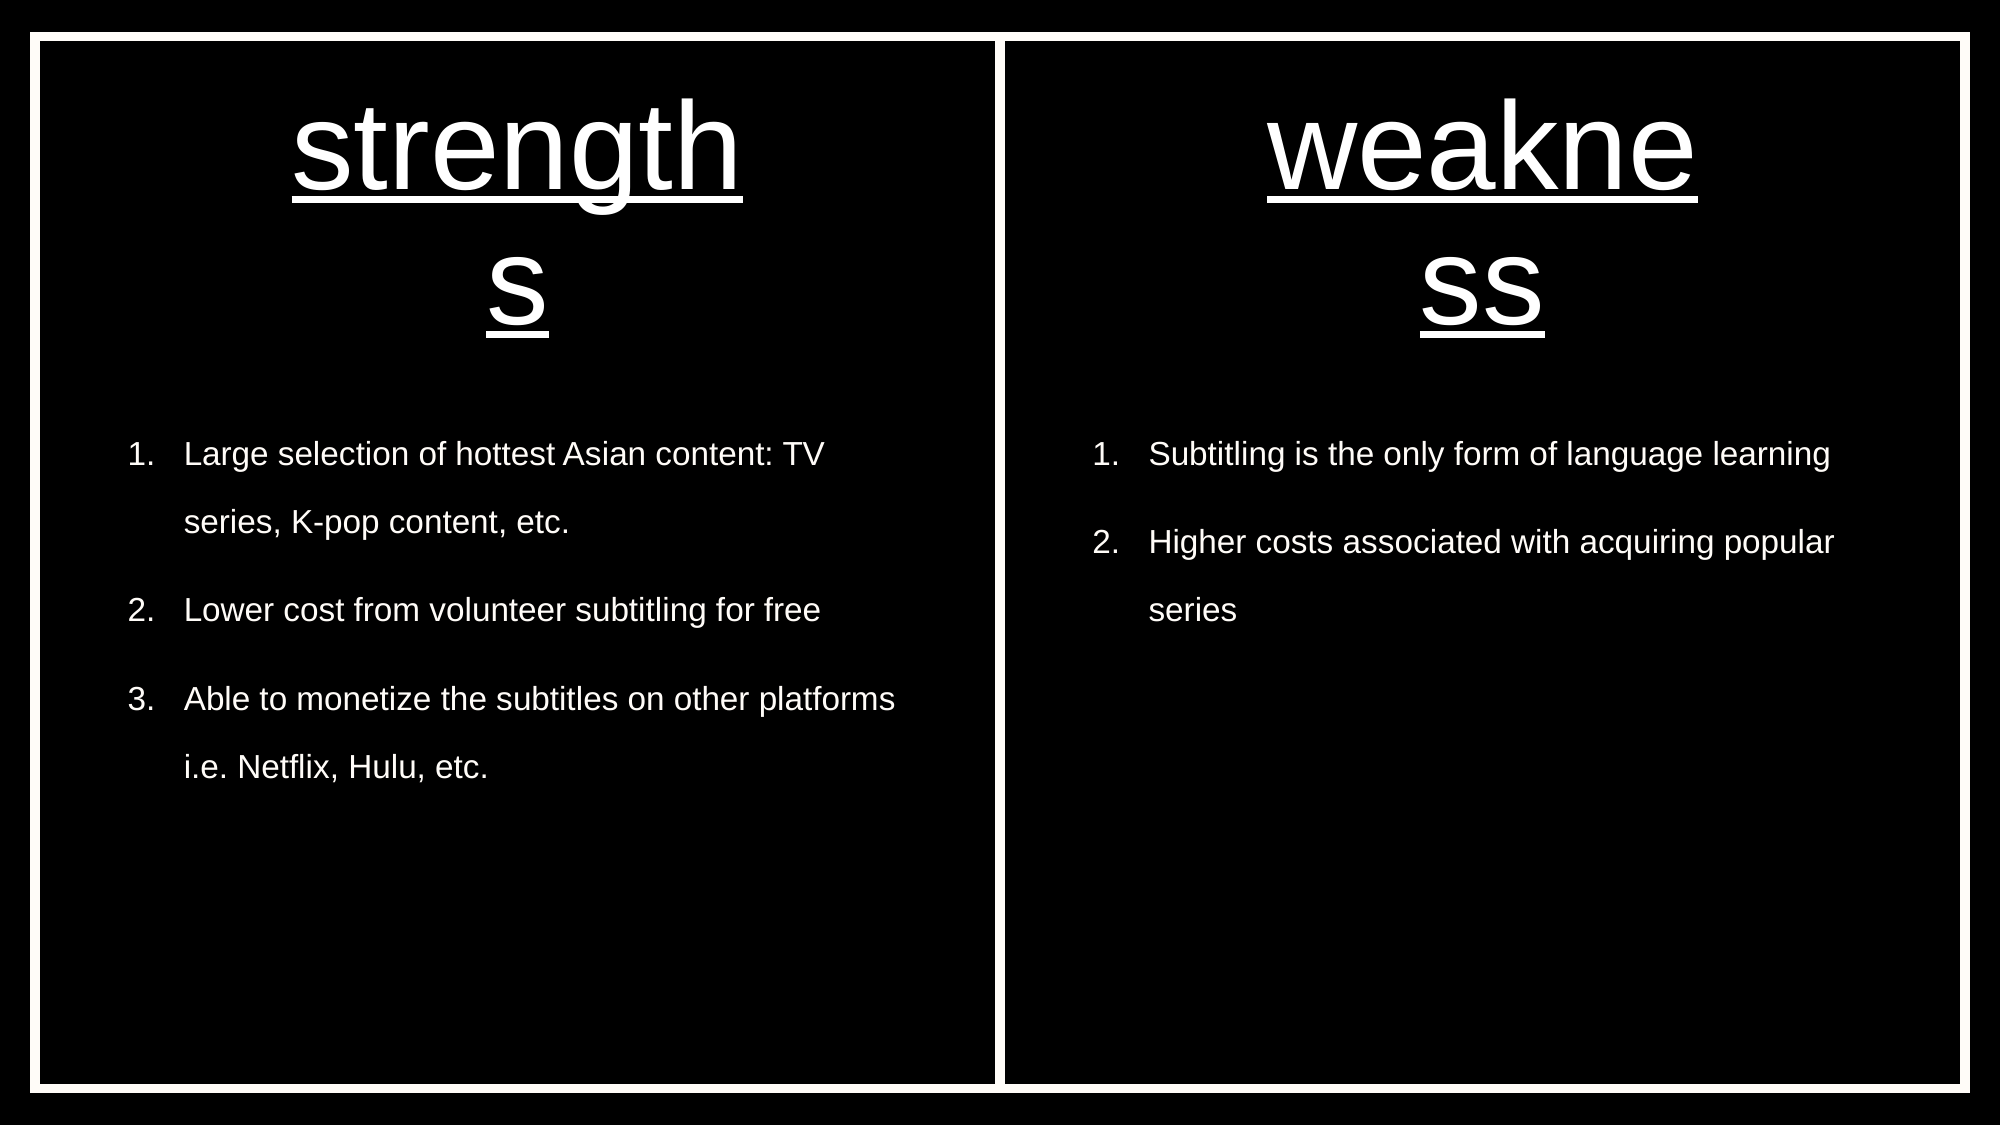

strengths
weakness
Large selection of hottest Asian content: TV series, K-pop content, etc.
Lower cost from volunteer subtitling for free
Able to monetize the subtitles on other platforms i.e. Netflix, Hulu, etc.
Subtitling is the only form of language learning
Higher costs associated with acquiring popular series